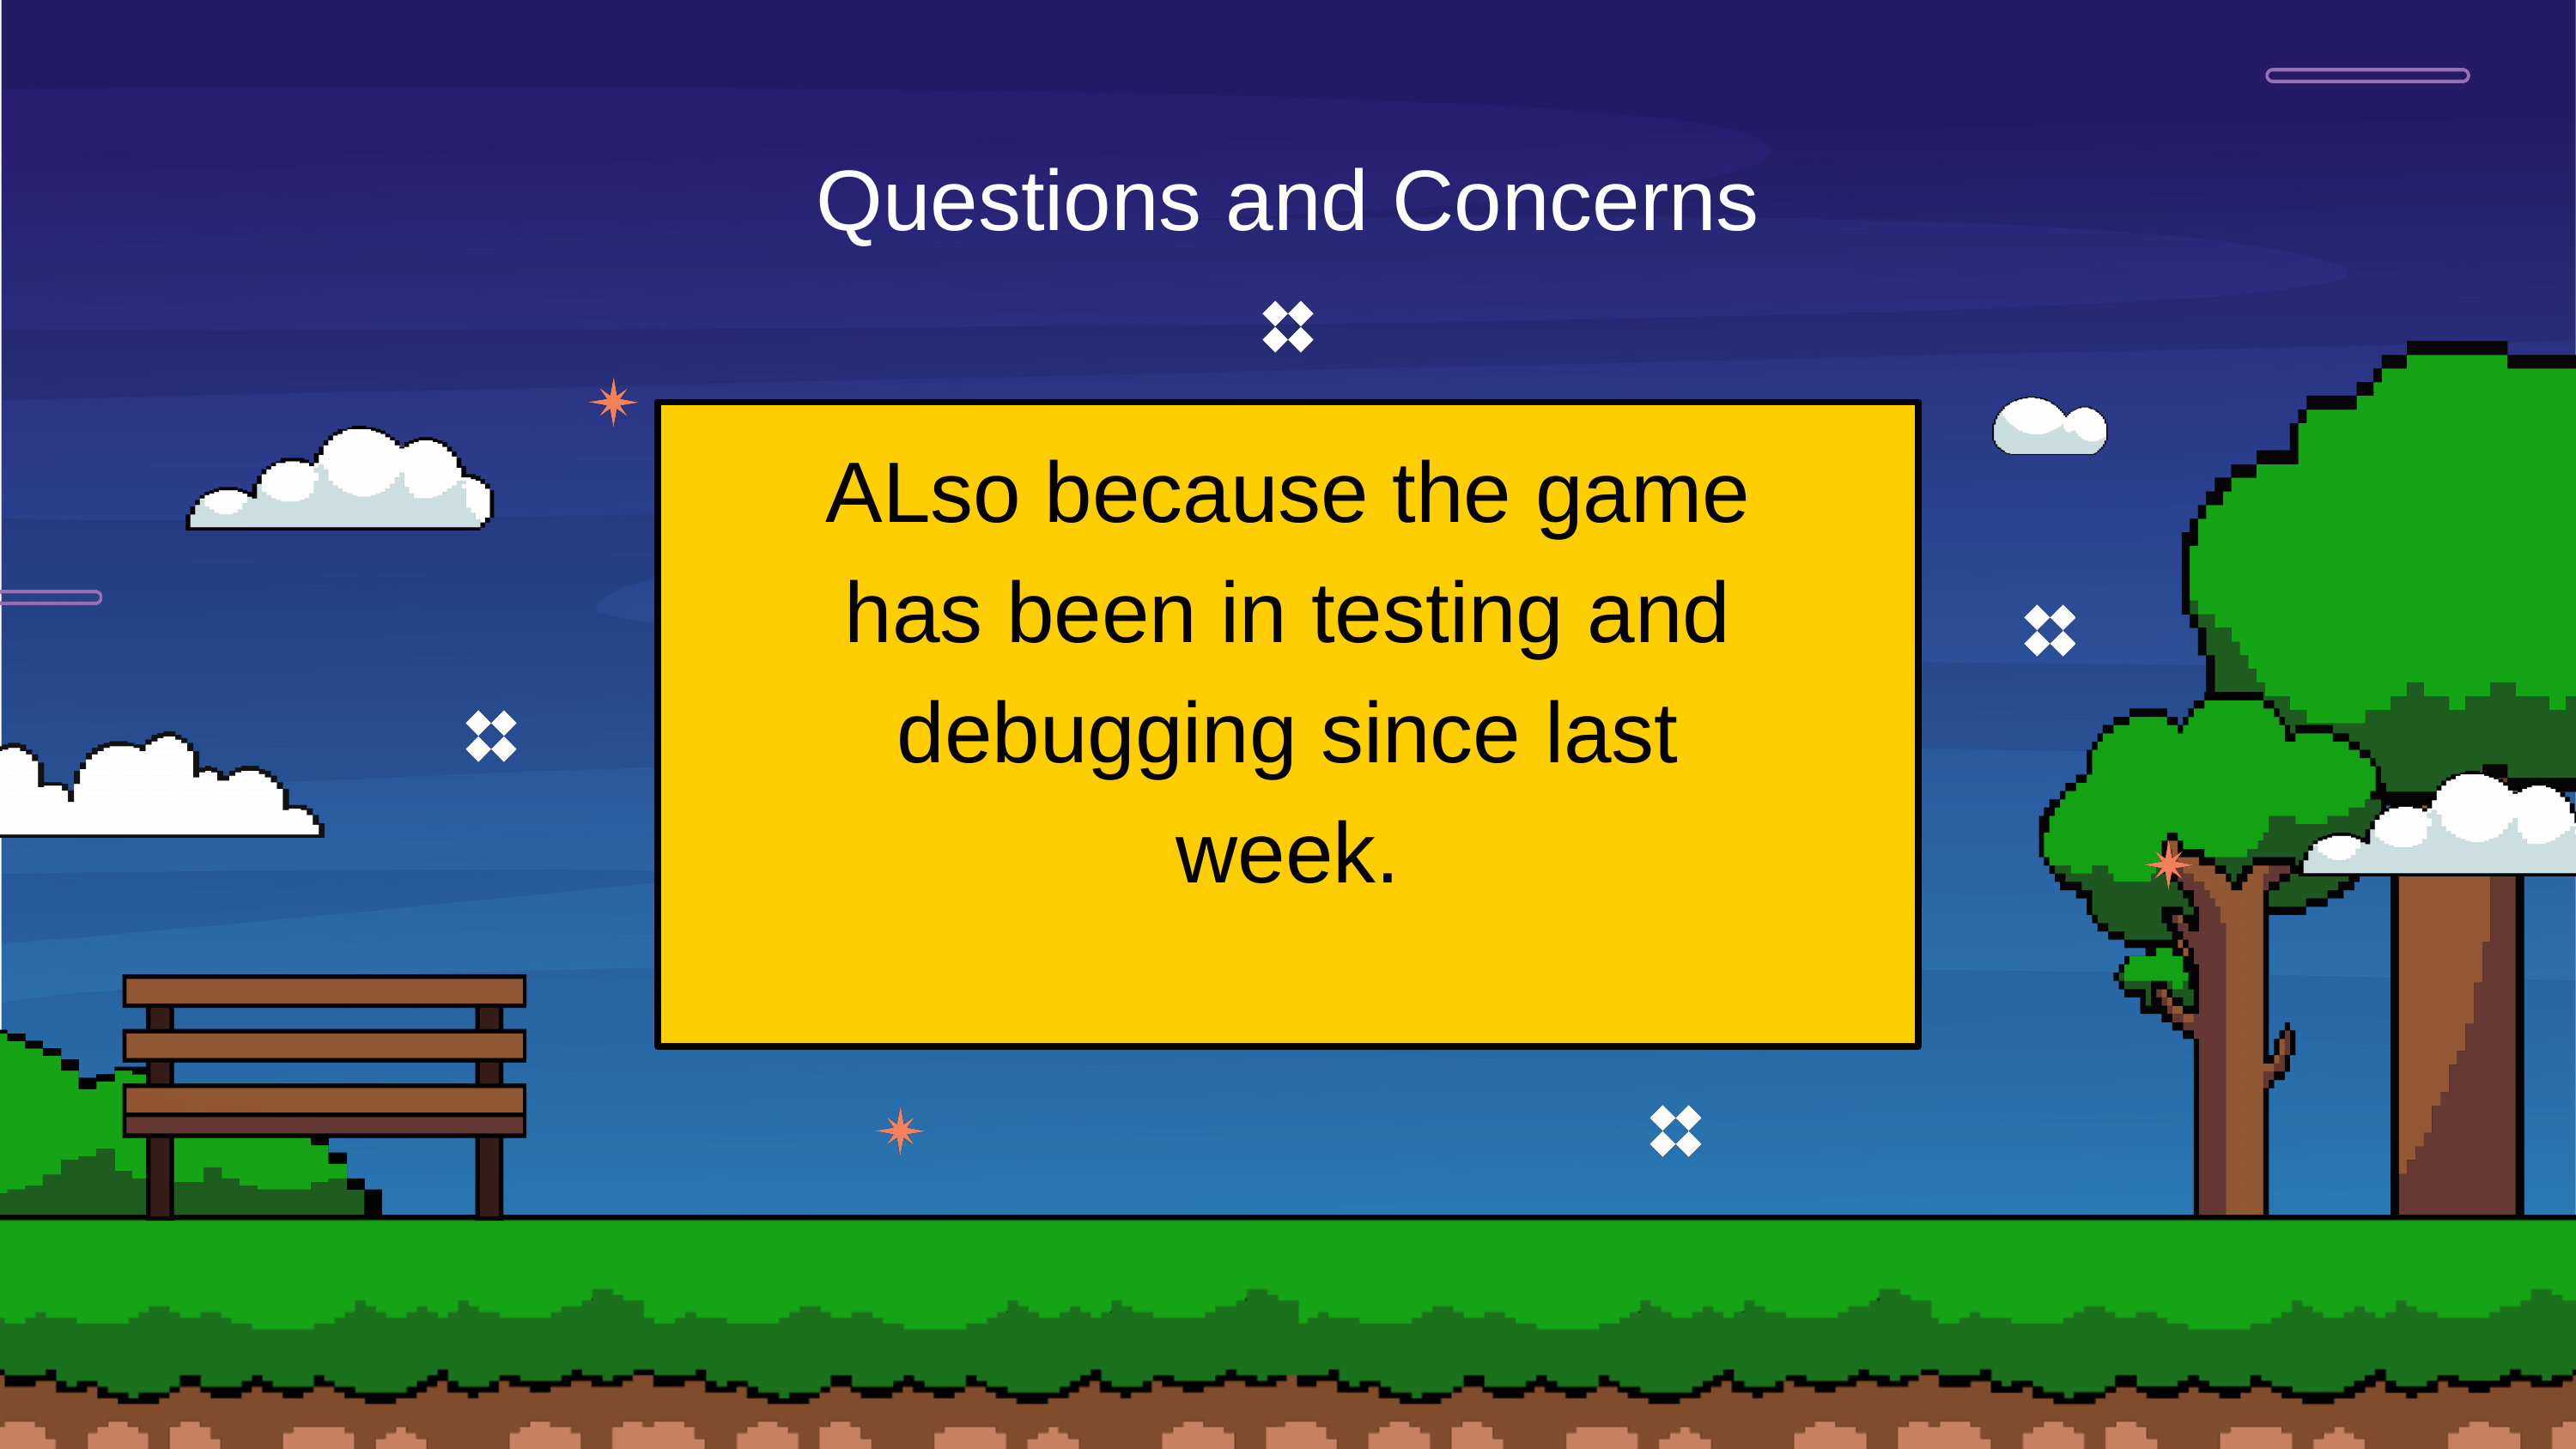

Questions and Concerns

ALso because the game has been in testing and debugging since last week.